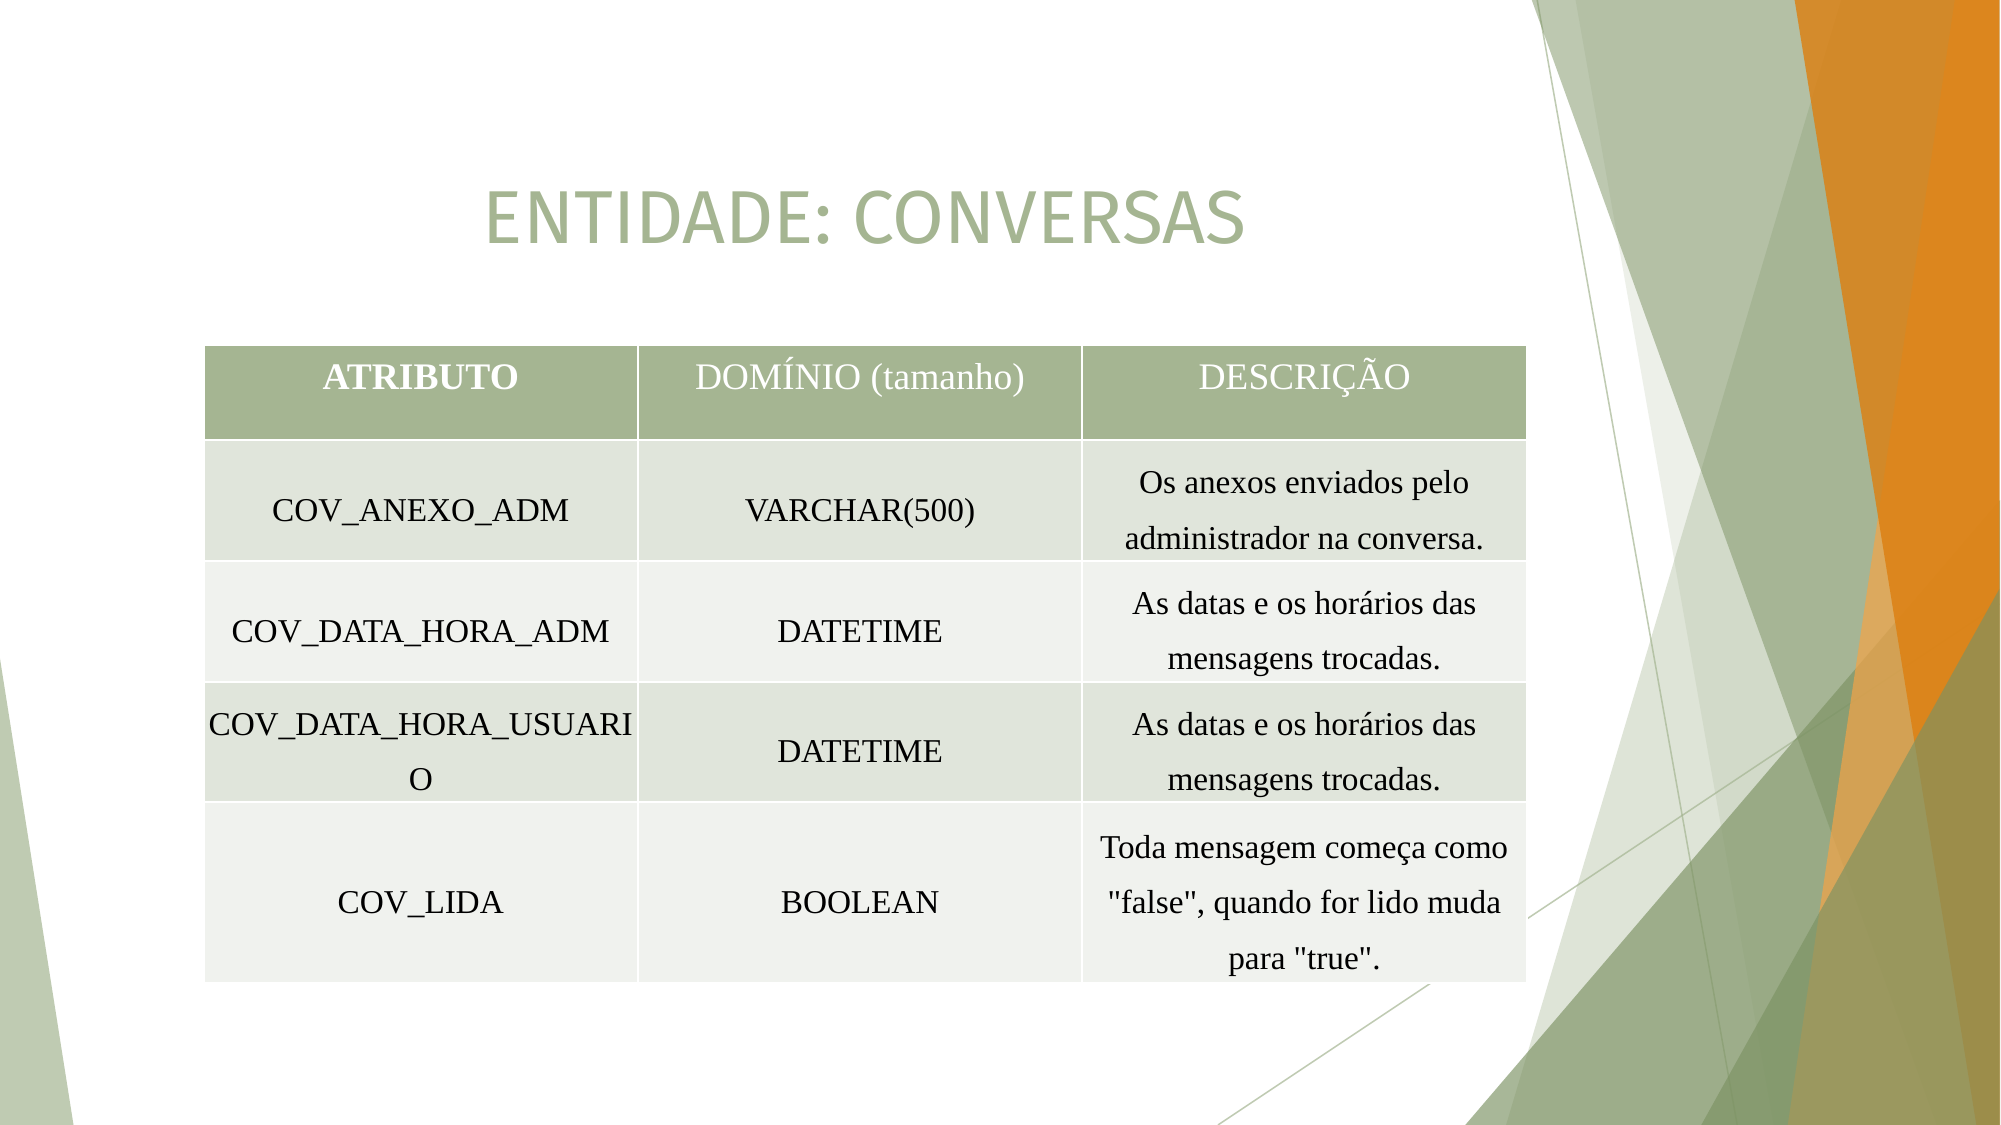

# ENTIDADE: CONVERSAS
| ATRIBUTO | DOMÍNIO (tamanho) | DESCRIÇÃO |
| --- | --- | --- |
| COV\_ANEXO\_ADM | VARCHAR(500) | Os anexos enviados pelo administrador na conversa. |
| COV\_DATA\_HORA\_ADM | DATETIME | As datas e os horários das mensagens trocadas. |
| COV\_DATA\_HORA\_USUARIO | DATETIME | As datas e os horários das mensagens trocadas. |
| COV\_LIDA | BOOLEAN | Toda mensagem começa como "false", quando for lido muda para "true". |